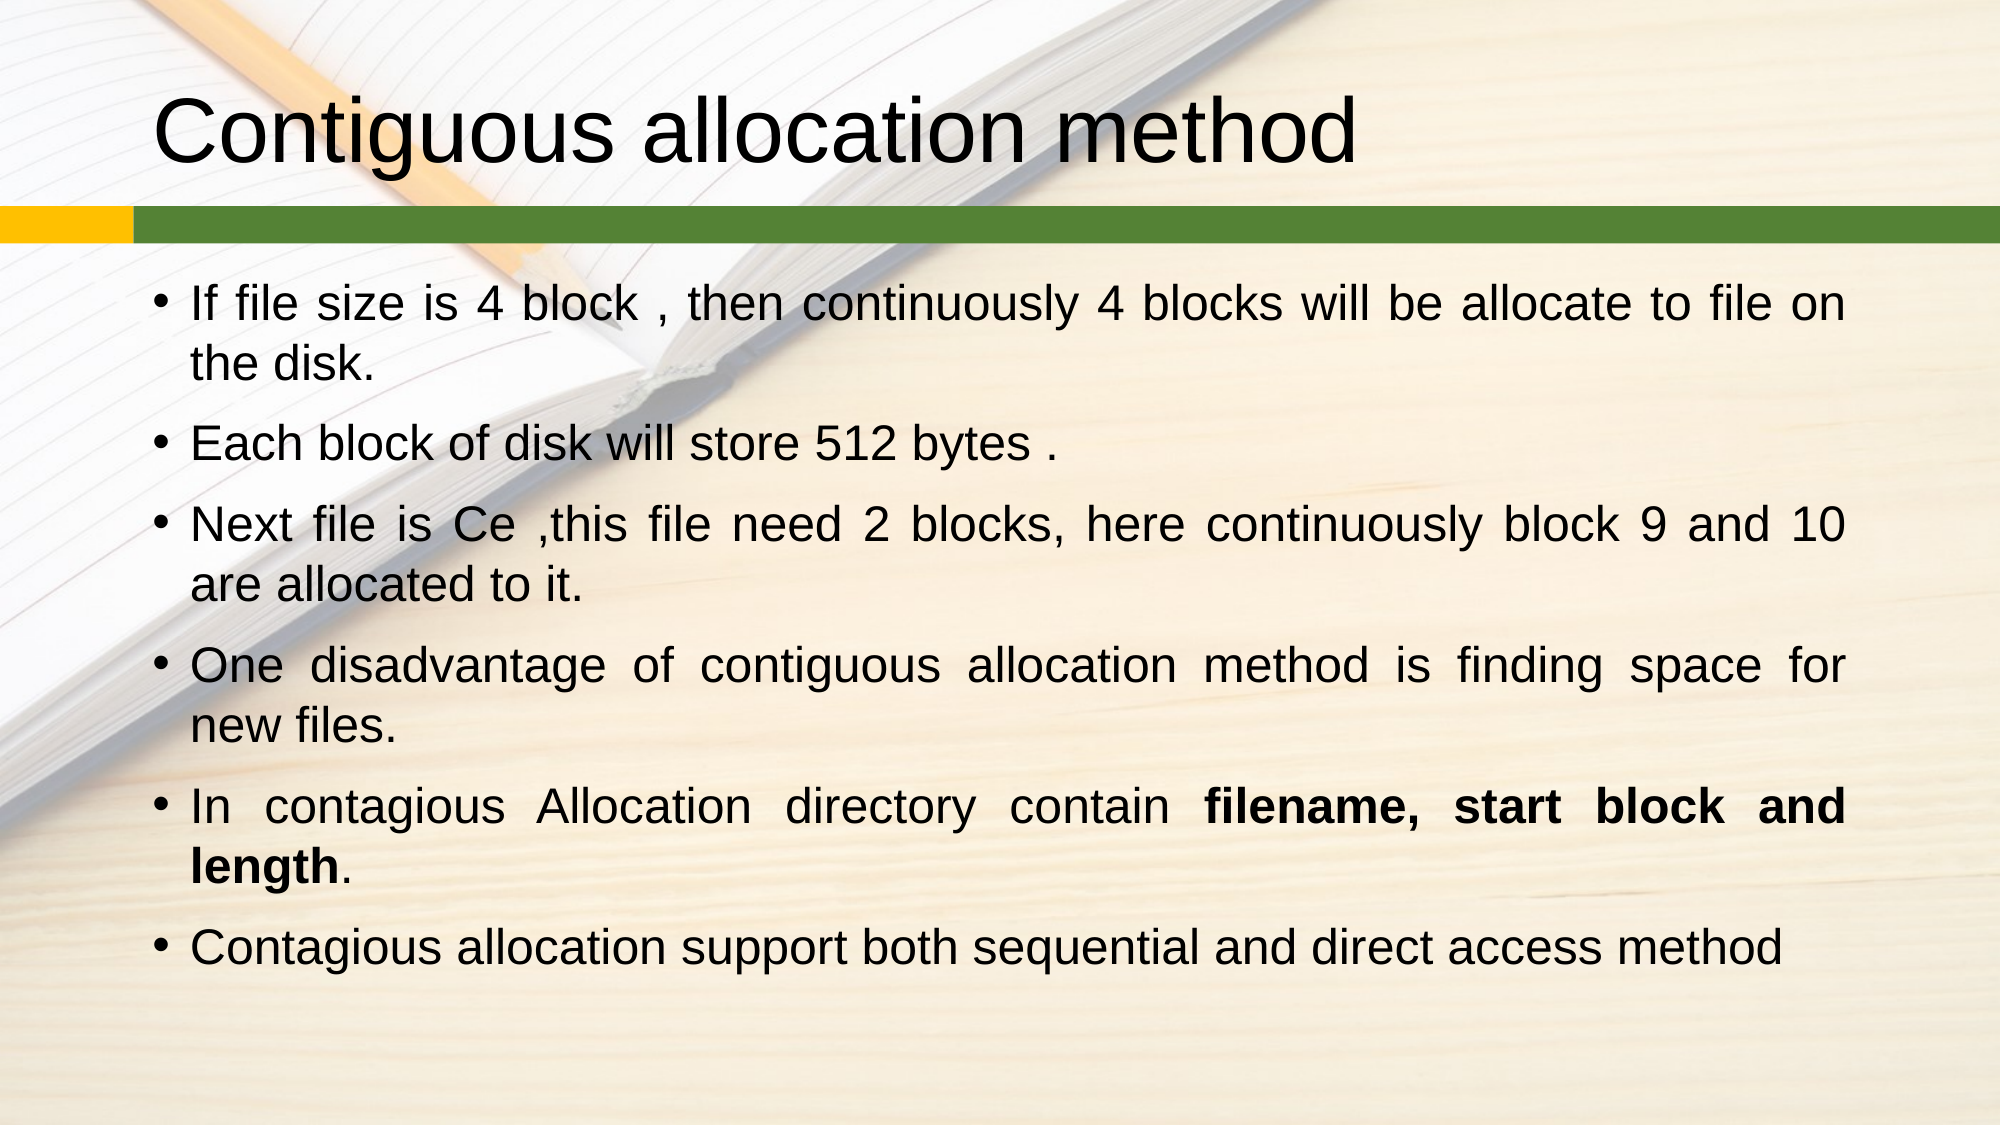

# Contiguous allocation method
If file size is 4 block , then continuously 4 blocks will be allocate to file on the disk.
Each block of disk will store 512 bytes .
Next file is Ce ,this file need 2 blocks, here continuously block 9 and 10 are allocated to it.
One disadvantage of contiguous allocation method is finding space for new files.
In contagious Allocation directory contain filename, start block and length.
Contagious allocation support both sequential and direct access method